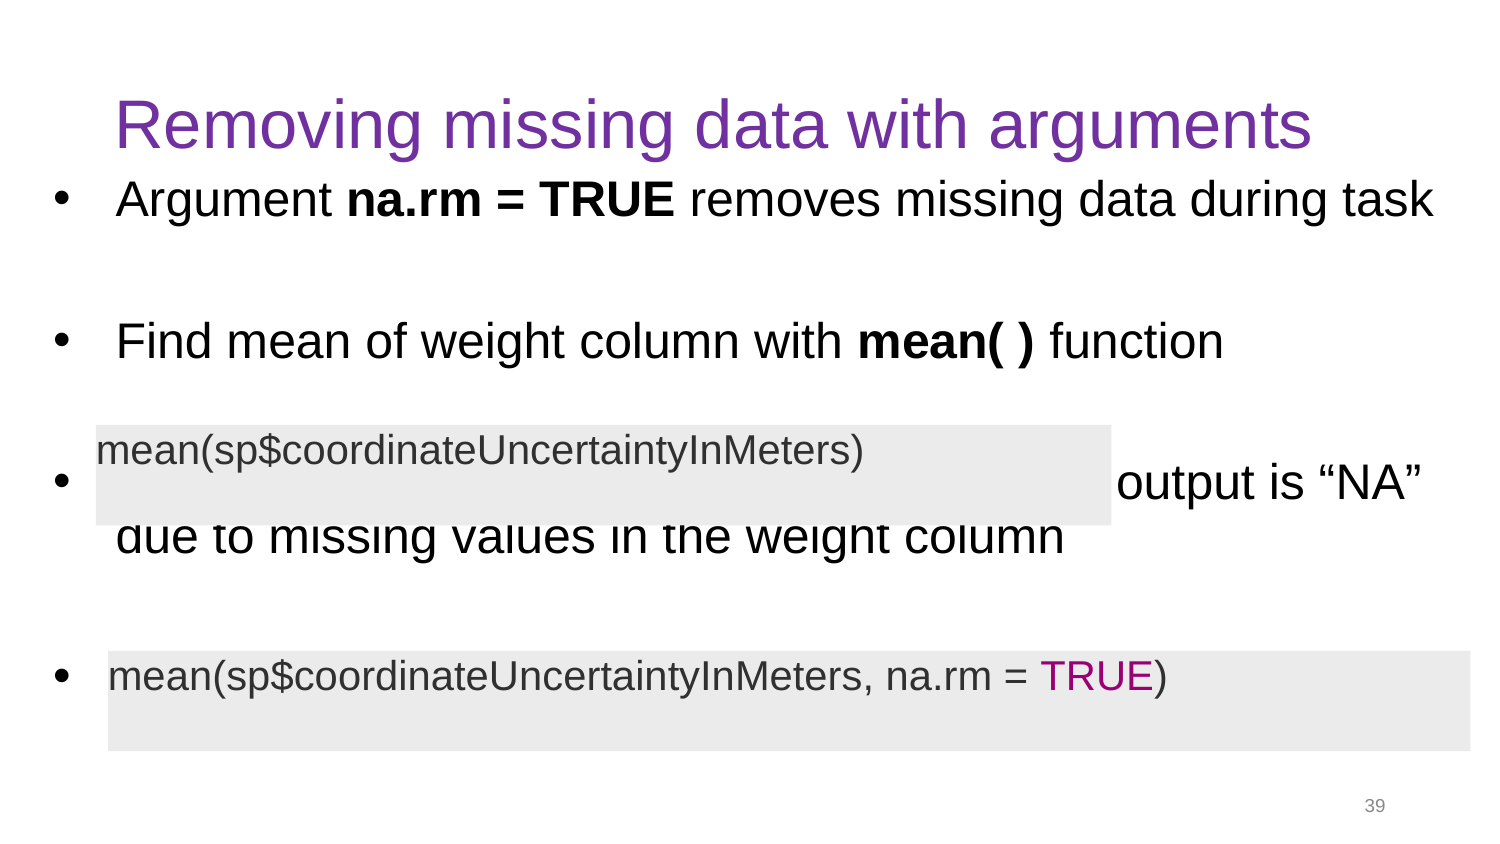

# Removing missing data with arguments
Argument na.rm = TRUE removes missing data during task

Find mean of weight column with mean( ) function

mean(sp$coordinateUncertaintyInMeters) output is “NA” due to missing values in the weight column

mean(sp$coordinateUncertaintyInMeters, na.rm = TRUE)
mean(sp$coordinateUncertaintyInMeters)
mean(sp$coordinateUncertaintyInMeters, na.rm = TRUE)
39